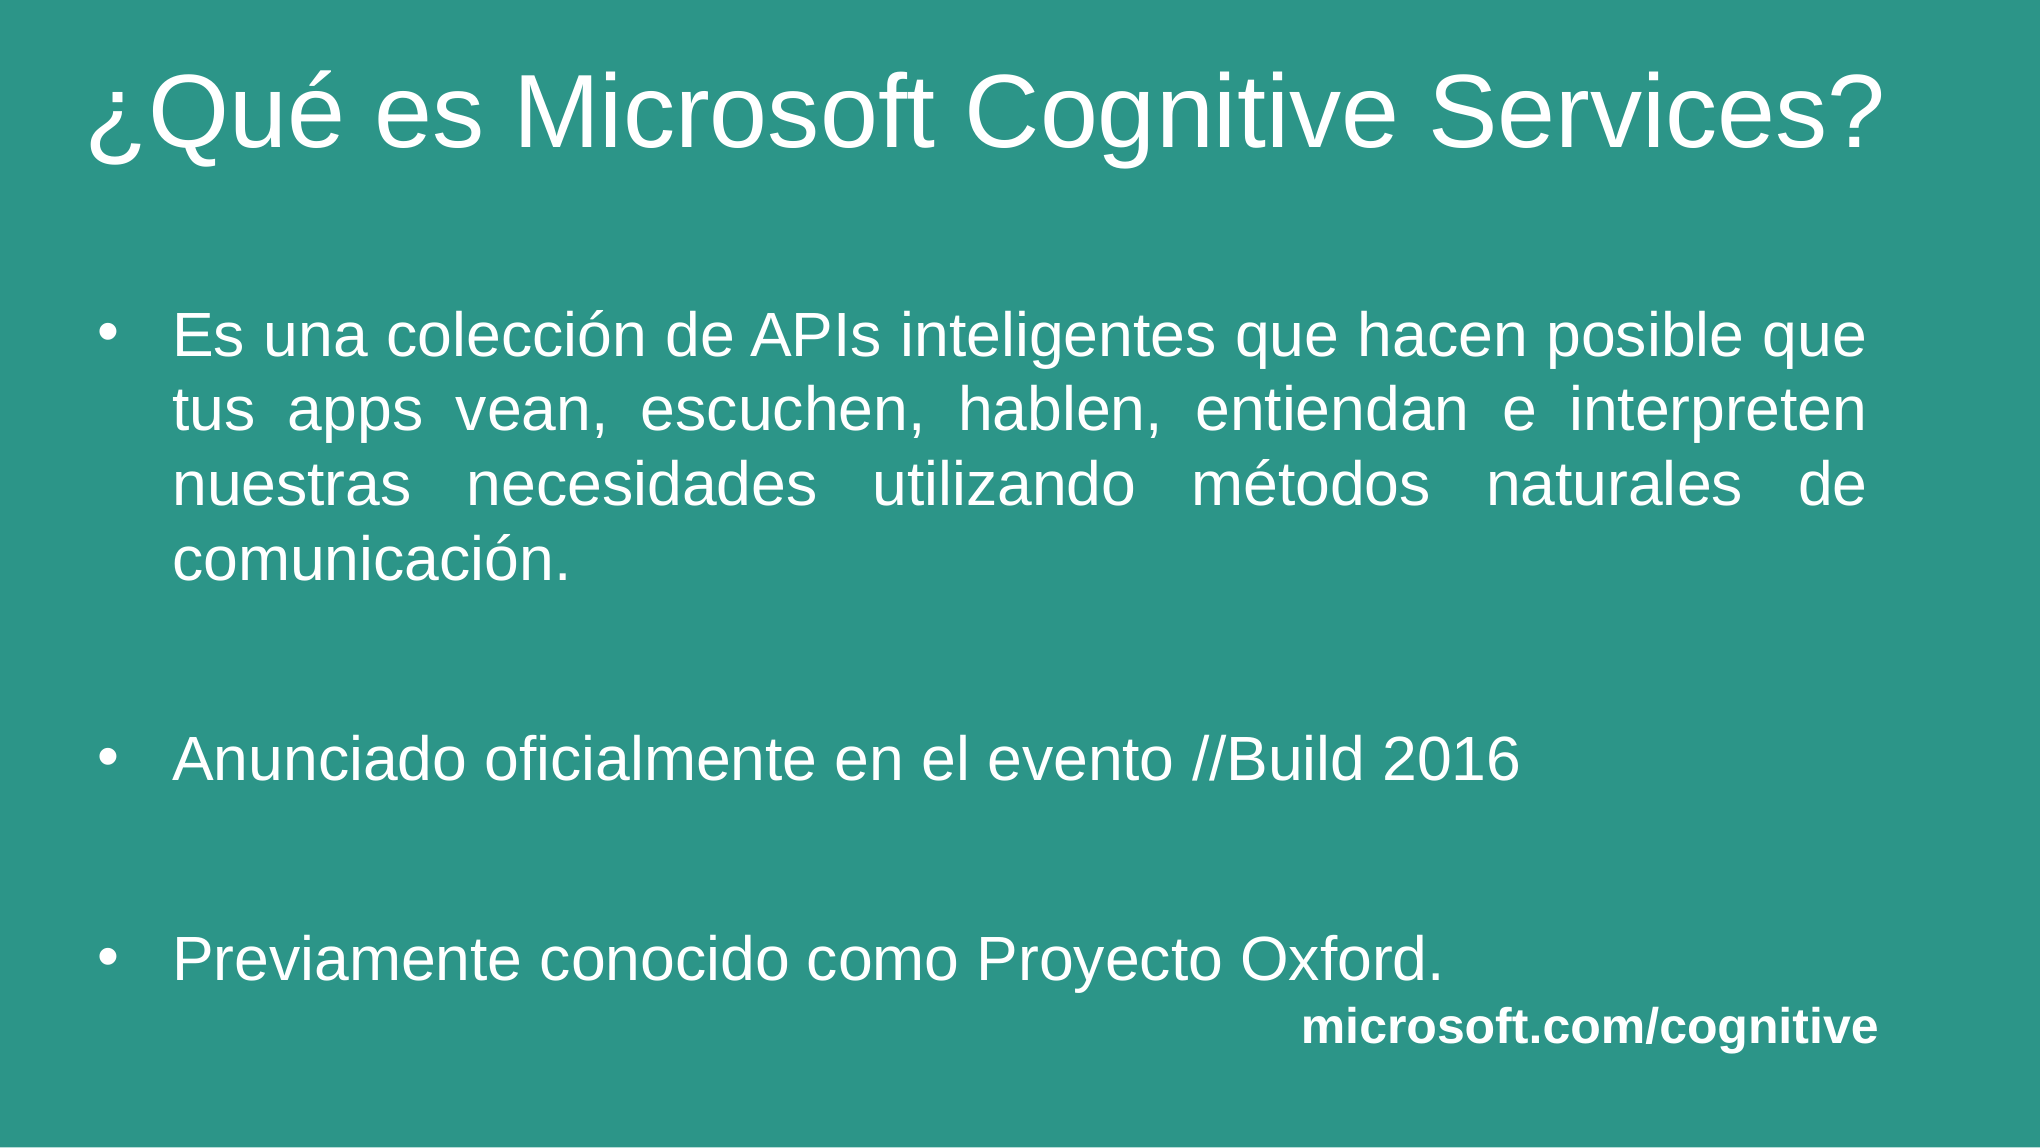

¿Qué es Microsoft Cognitive Services?
Es una colección de APIs inteligentes que hacen posible que tus apps vean, escuchen, hablen, entiendan e interpreten nuestras necesidades utilizando métodos naturales de comunicación.

Anunciado oficialmente en el evento //Build 2016

Previamente conocido como Proyecto Oxford.
microsoft.com/cognitive